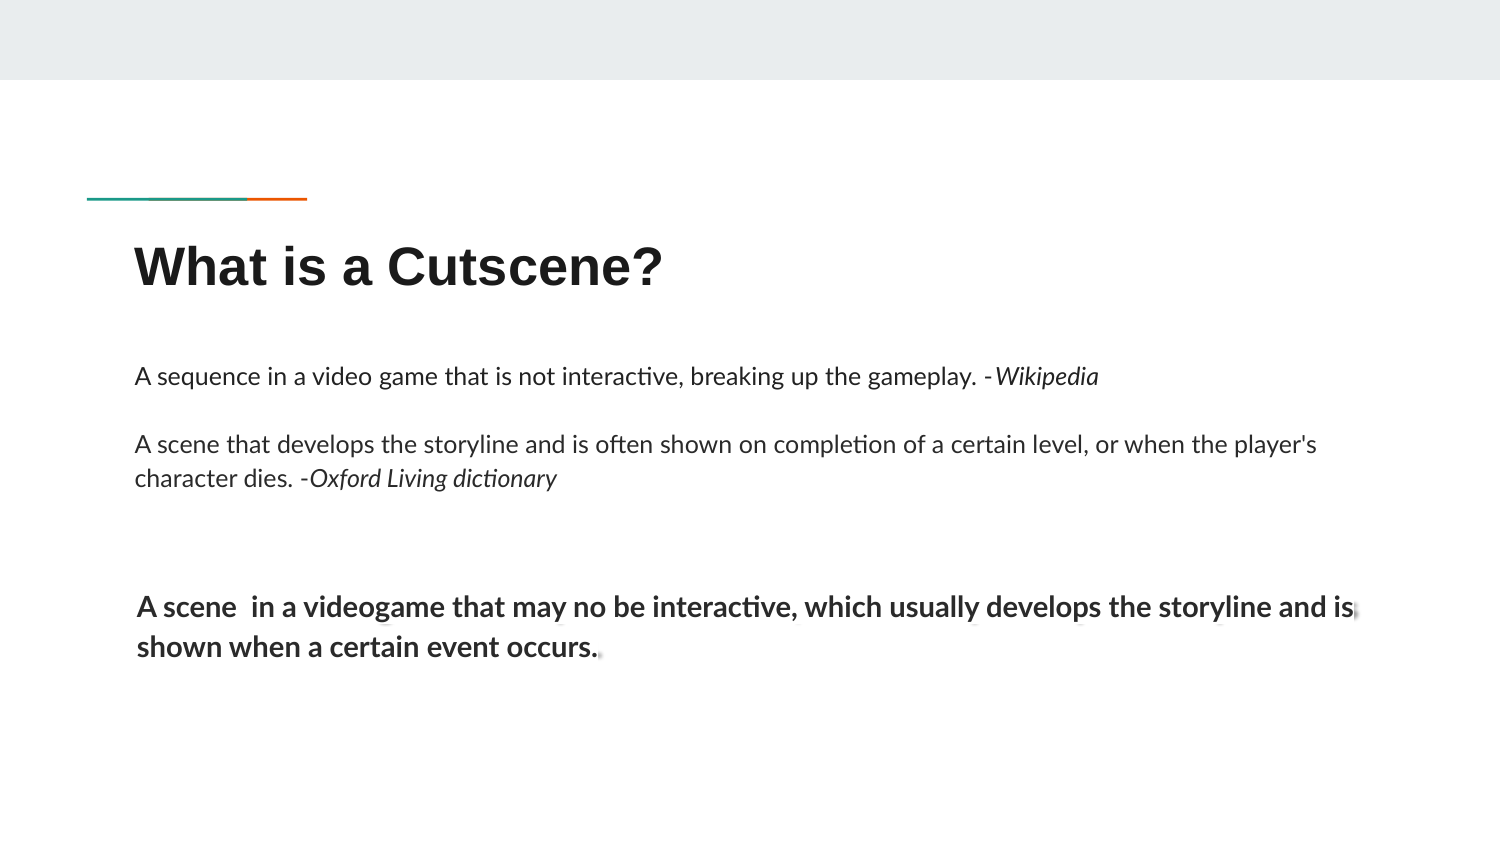

# What is a Cutscene?
A sequence in a video game that is not interactive, breaking up the gameplay. -Wikipedia
A scene that develops the storyline and is often shown on completion of a certain level, or when the player's character dies. -Oxford Living dictionary

A scene  in a videogame that may no be interactive, which usually develops the storyline and is shown when a certain event occurs.